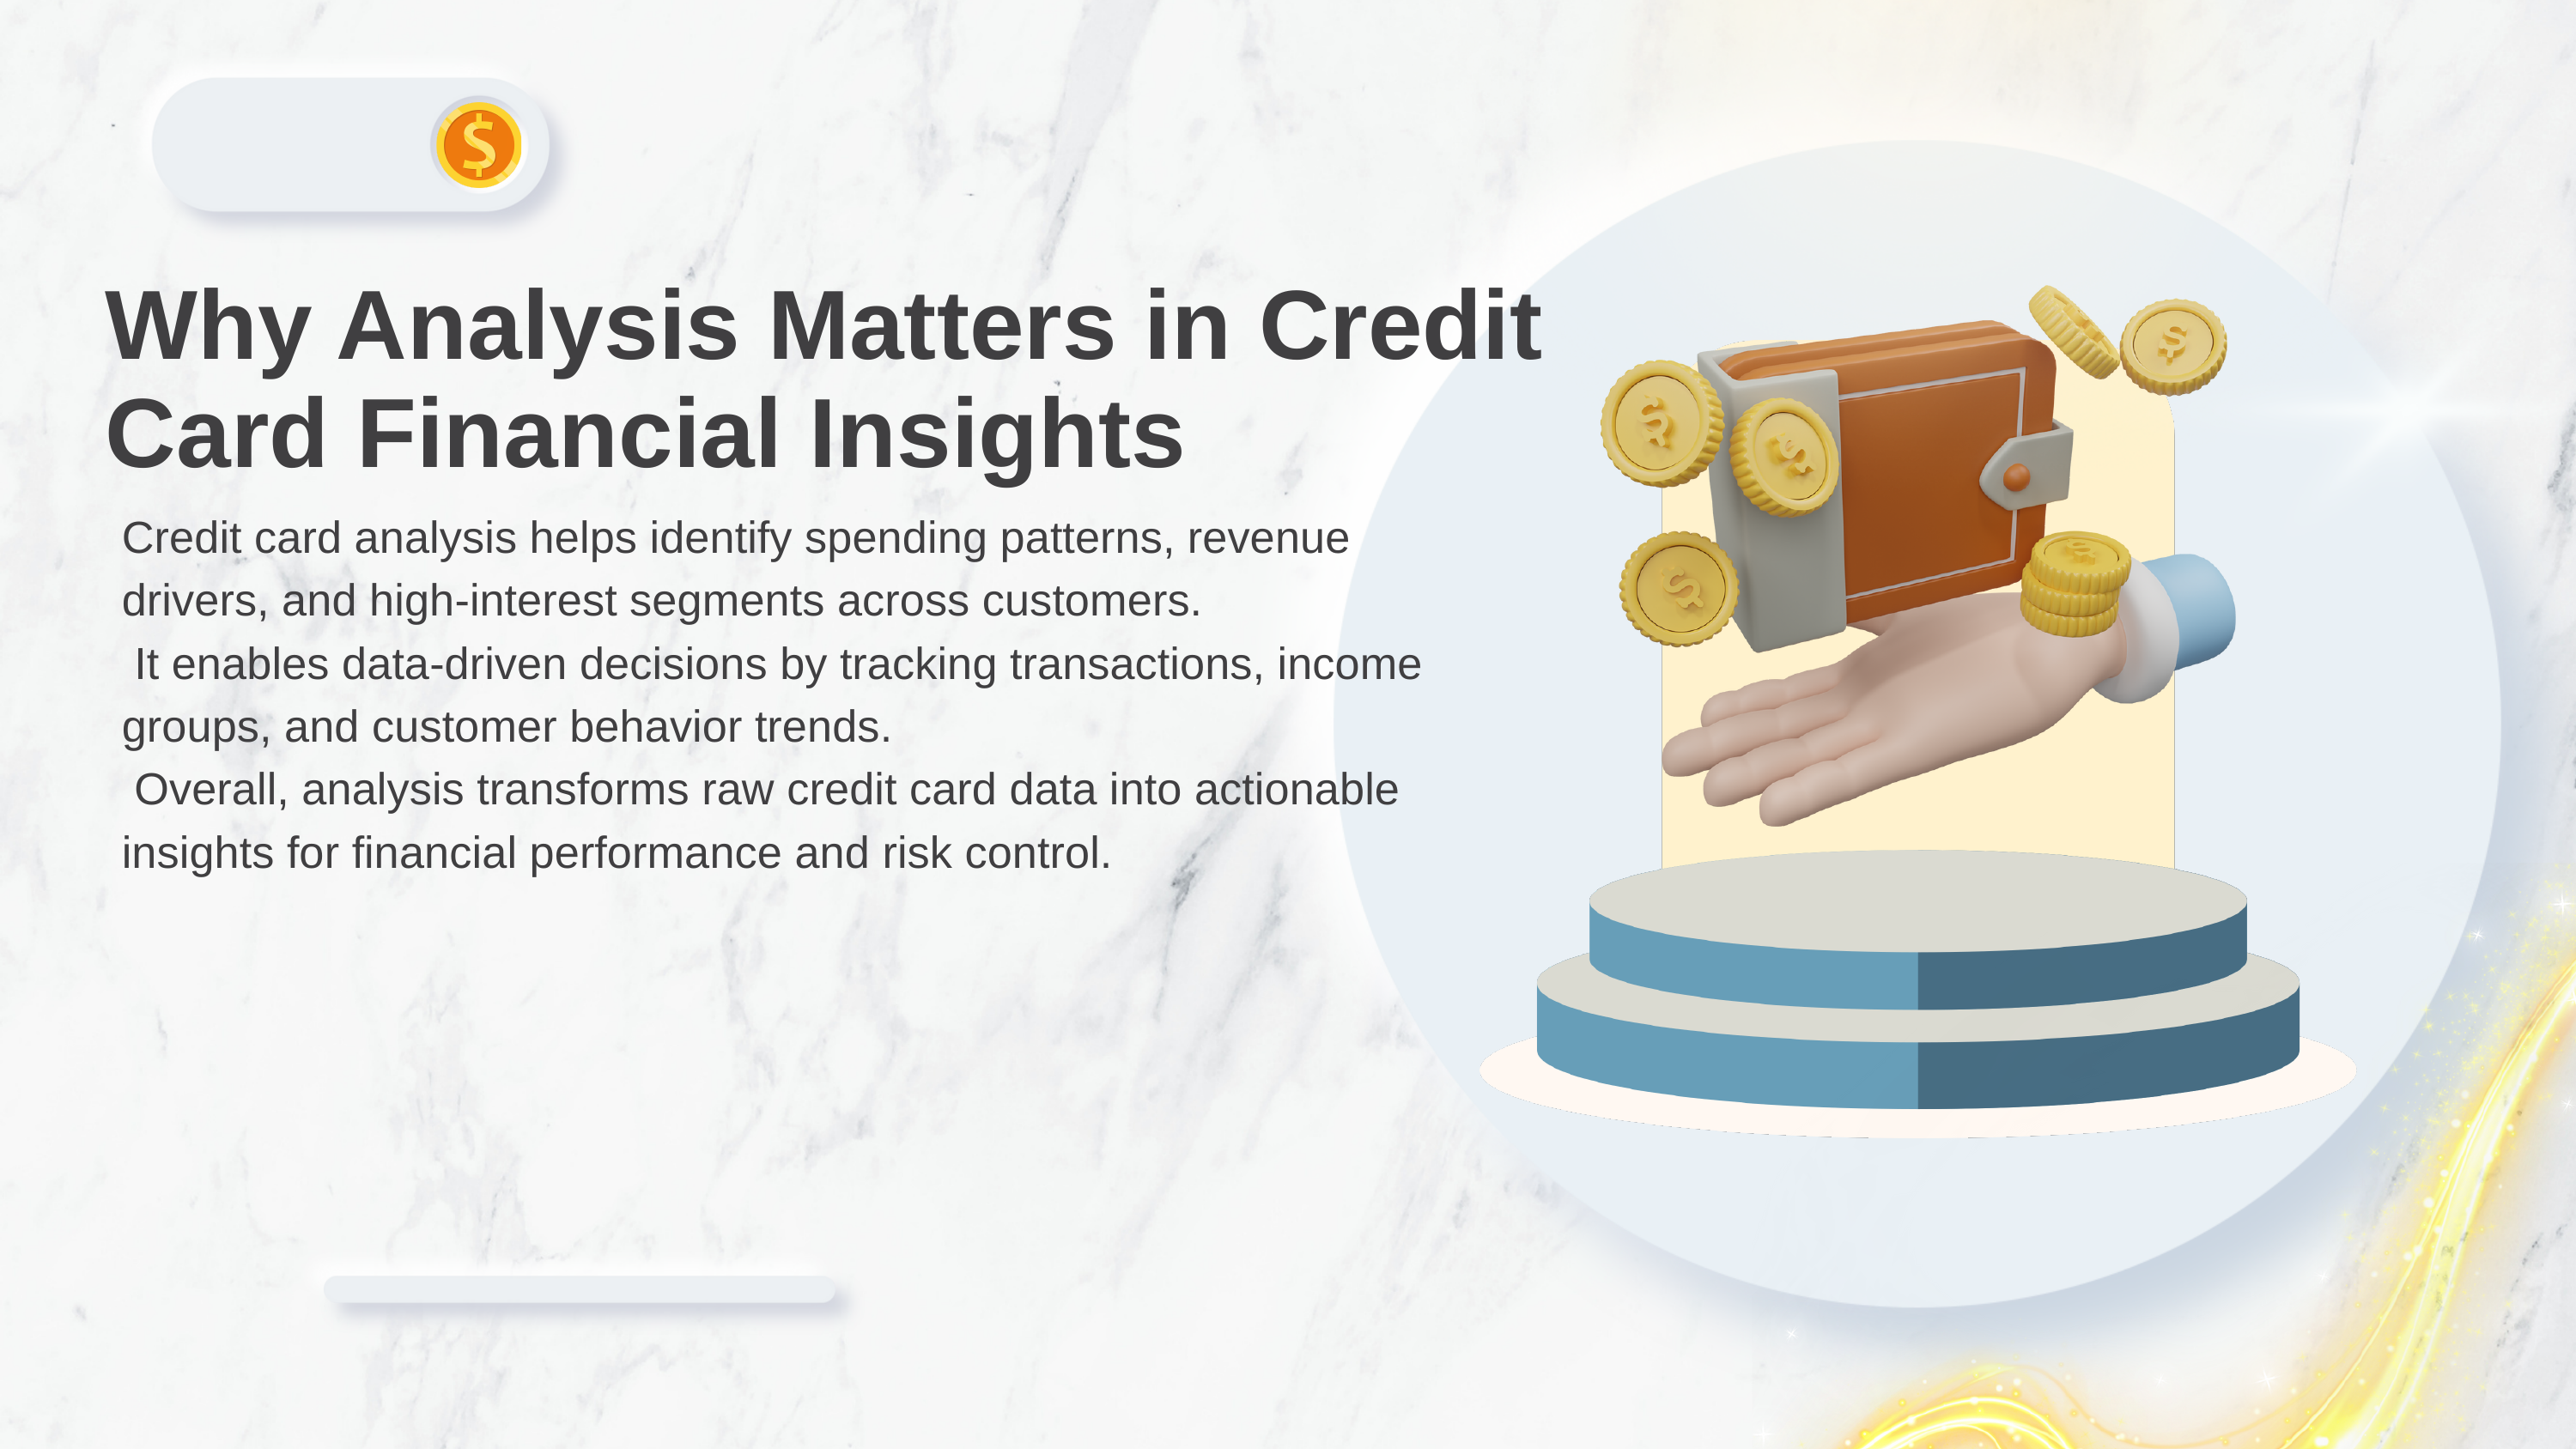

Why Analysis Matters in Credit Card Financial Insights

Credit card analysis helps identify spending patterns, revenue drivers, and high-interest segments across customers.
 It enables data-driven decisions by tracking transactions, income groups, and customer behavior trends.
 Overall, analysis transforms raw credit card data into actionable insights for financial performance and risk control.